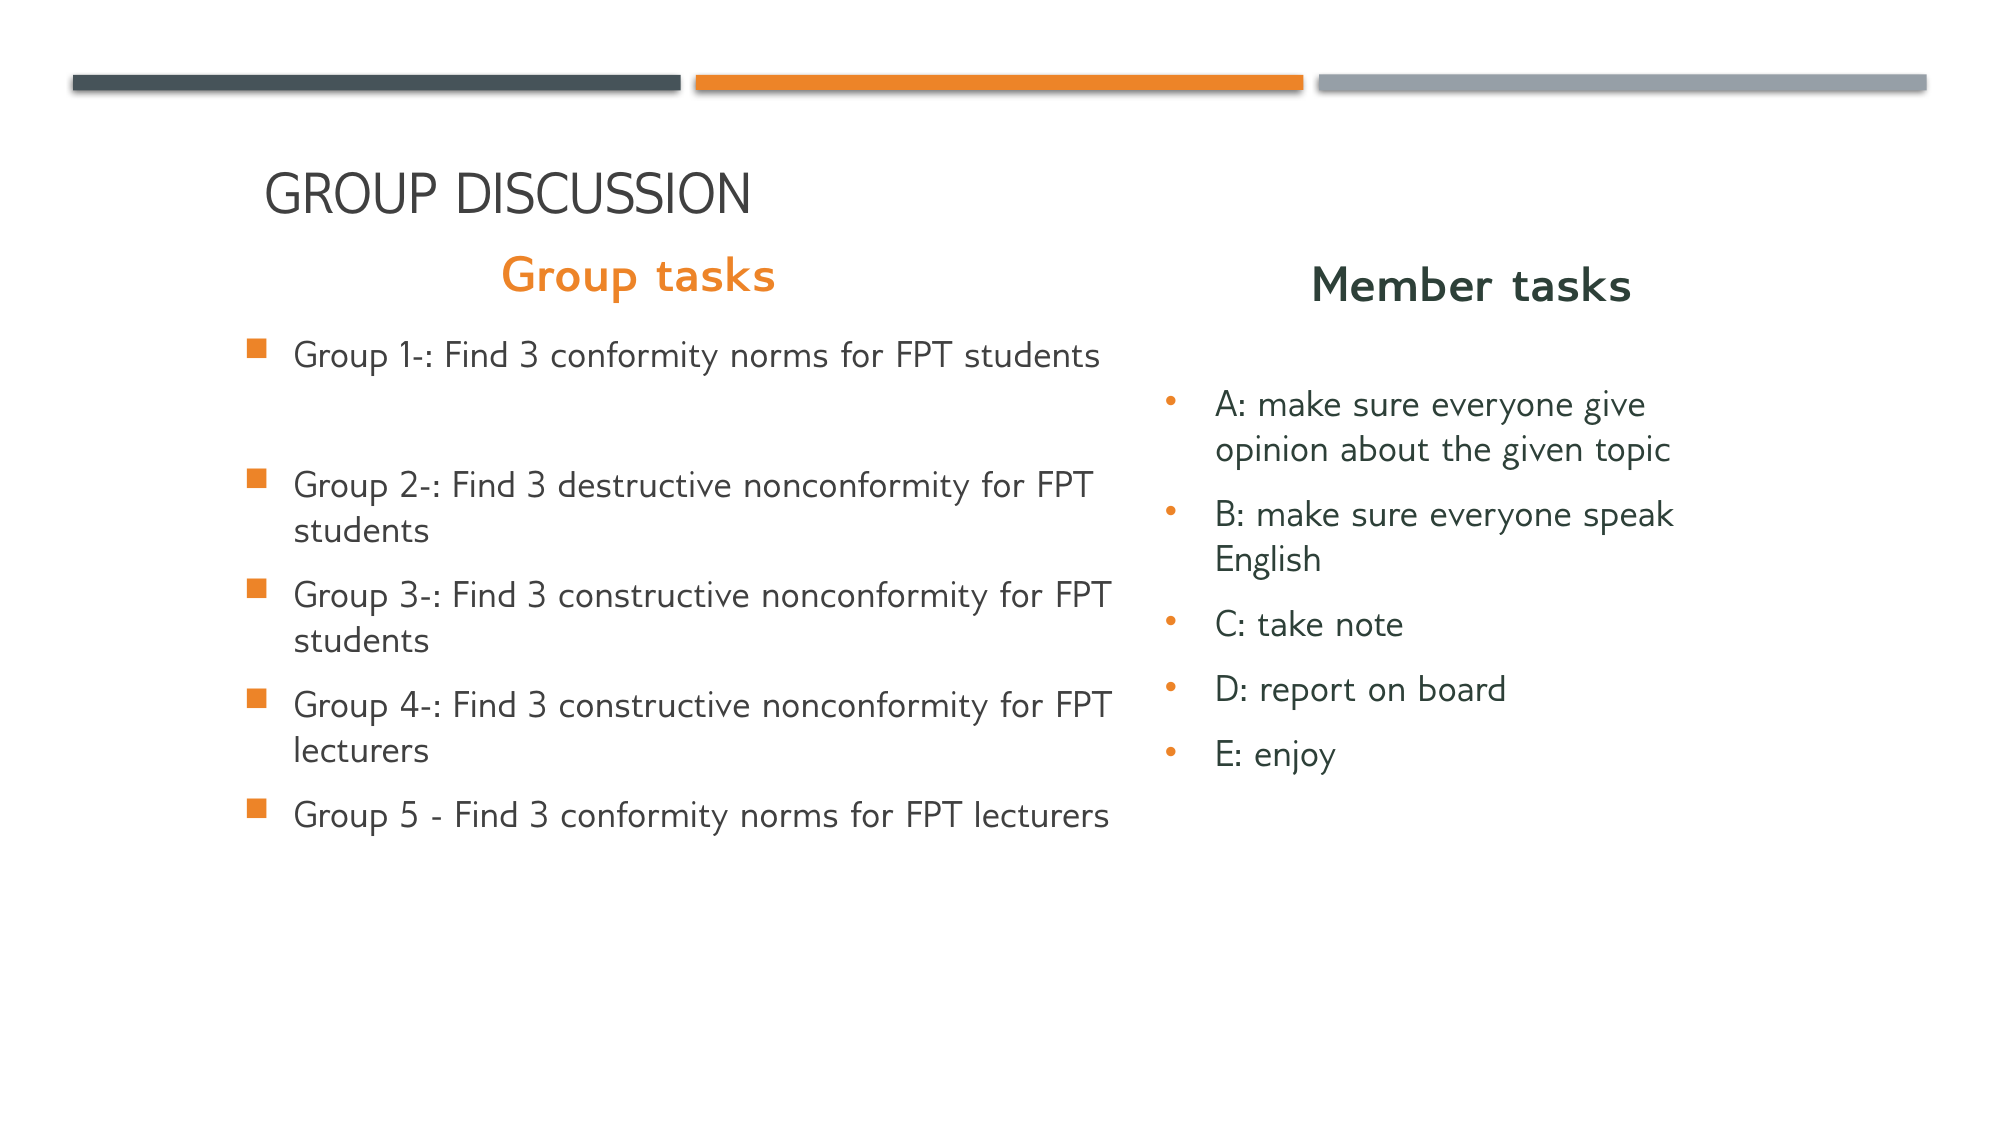

# Group discussion
Group tasks
Member tasks
Group 1-: Find 3 conformity norms for FPT students

Group 2-: Find 3 destructive nonconformity for FPT students
Group 3-: Find 3 constructive nonconformity for FPT students
Group 4-: Find 3 constructive nonconformity for FPT lecturers
Group 5 - Find 3 conformity norms for FPT lecturers
A: make sure everyone give opinion about the given topic
B: make sure everyone speak English
C: take note
D: report on board
E: enjoy